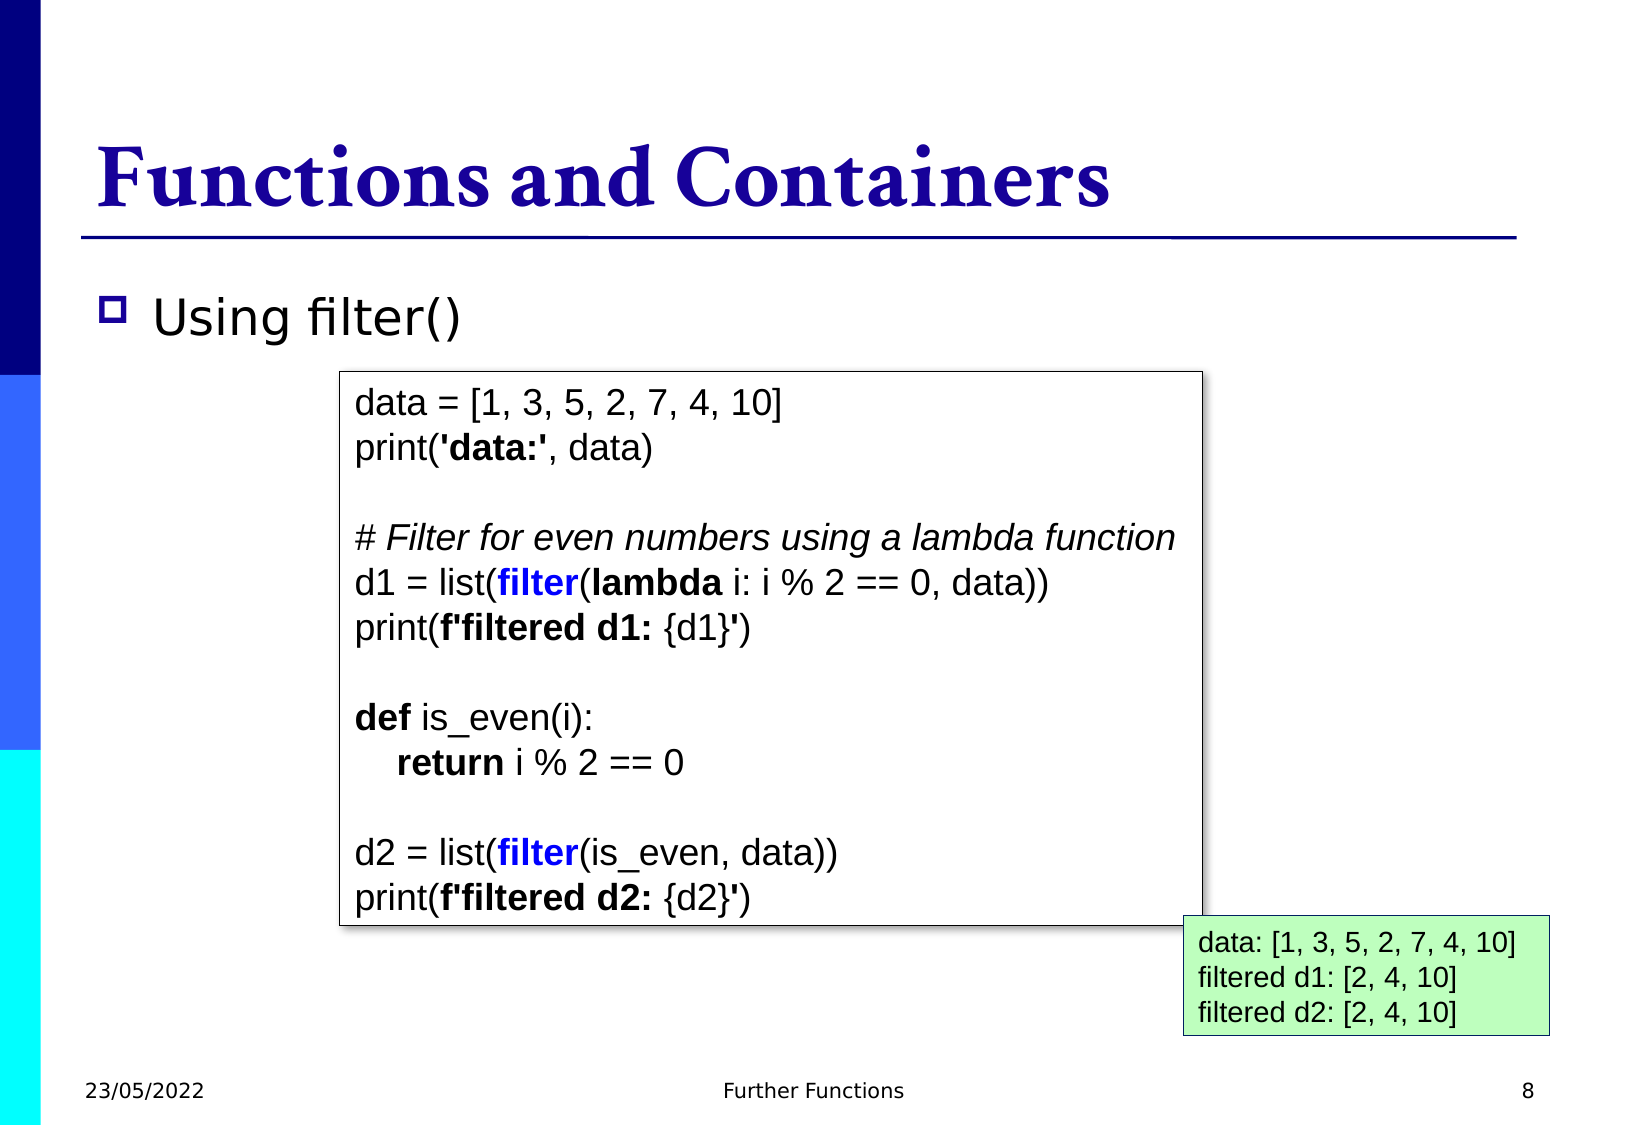

# Functions and Containers
Using filter()
data = [1, 3, 5, 2, 7, 4, 10]
print('data:', data)
# Filter for even numbers using a lambda function
d1 = list(filter(lambda i: i % 2 == 0, data))
print(f'filtered d1: {d1}')

def is_even(i):
    return i % 2 == 0

d2 = list(filter(is_even, data))
print(f'filtered d2: {d2}')
data: [1, 3, 5, 2, 7, 4, 10]
filtered d1: [2, 4, 10]
filtered d2: [2, 4, 10]
23/05/2022
Further Functions
8